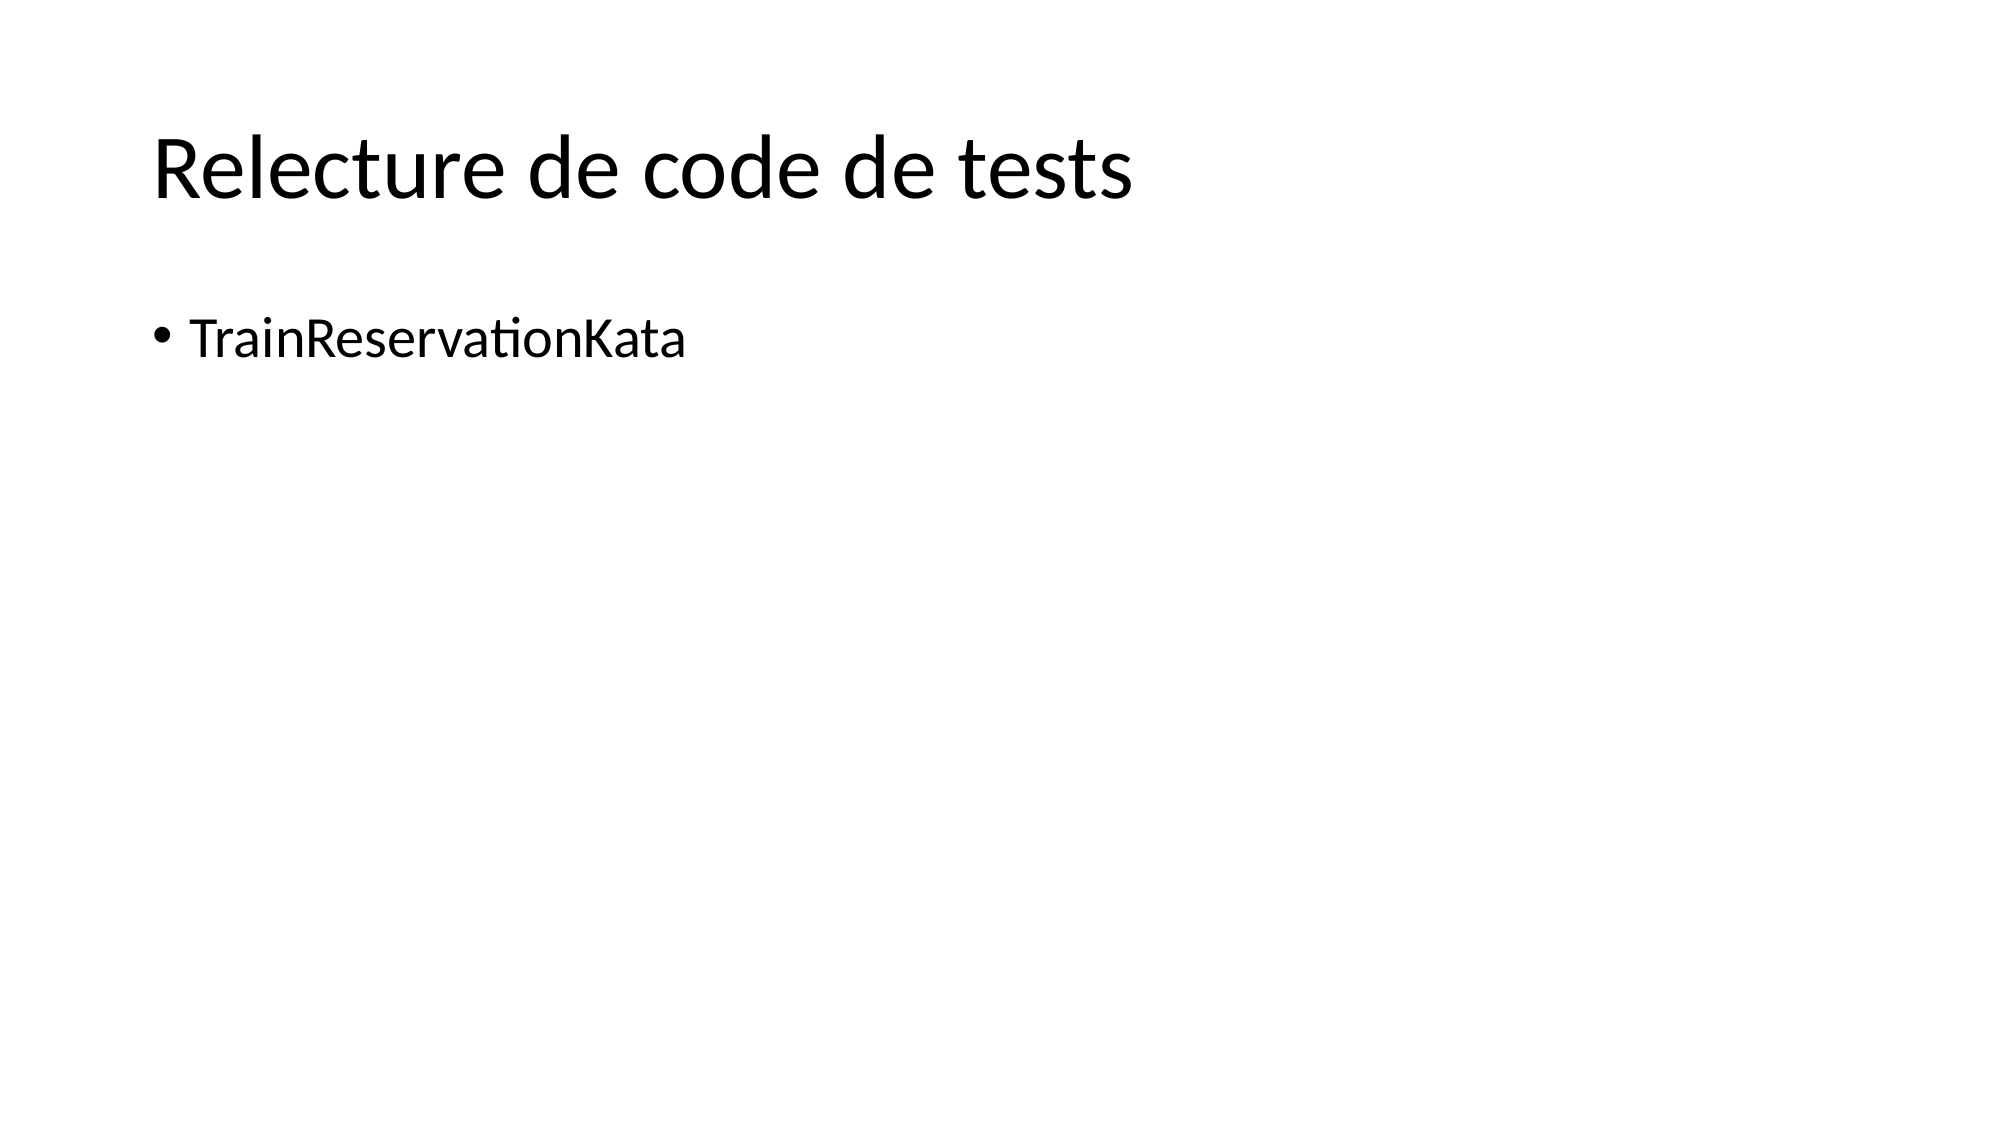

# Relecture de code de tests
TrainReservationKata